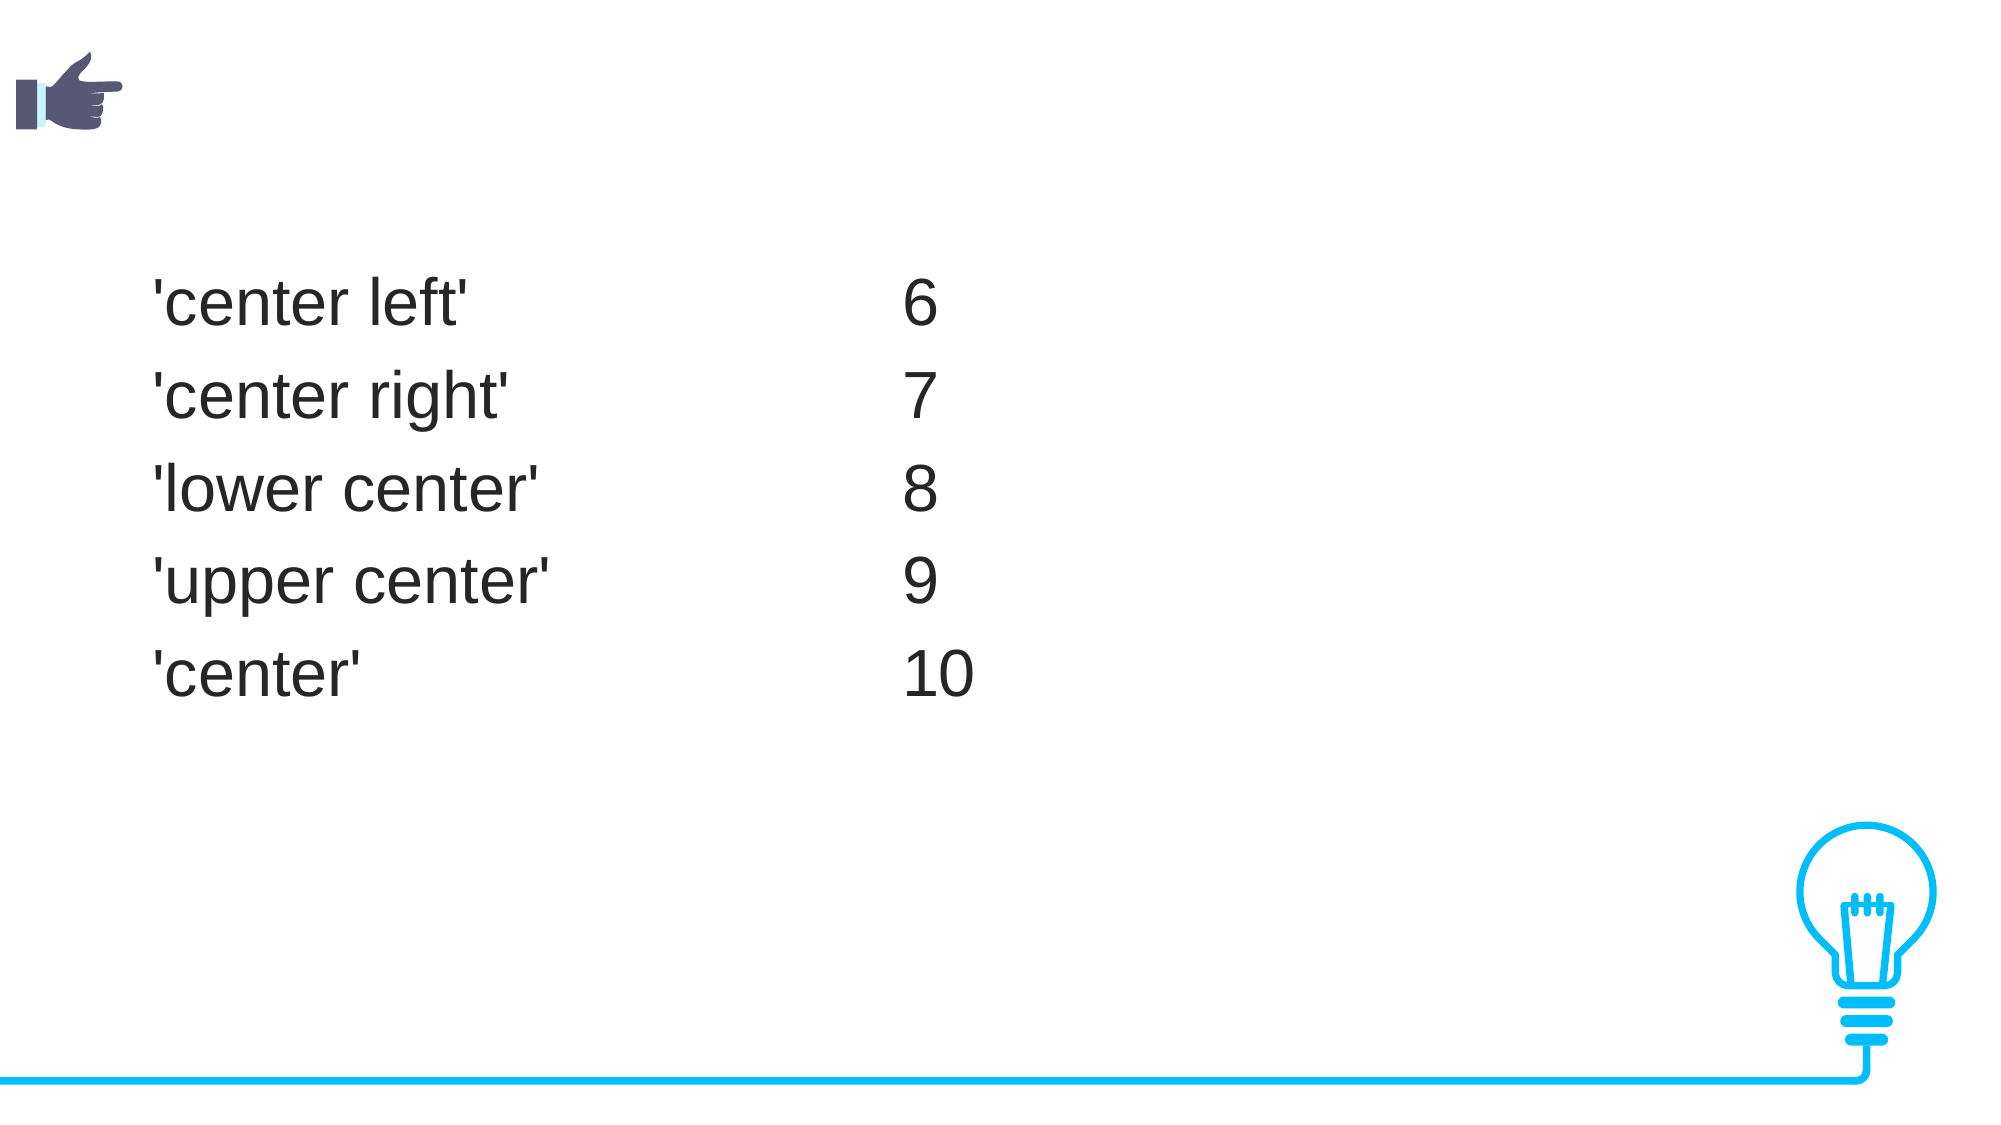

'center left'			6
'center right'			7
'lower center'			8
'upper center'			9
'center'				10